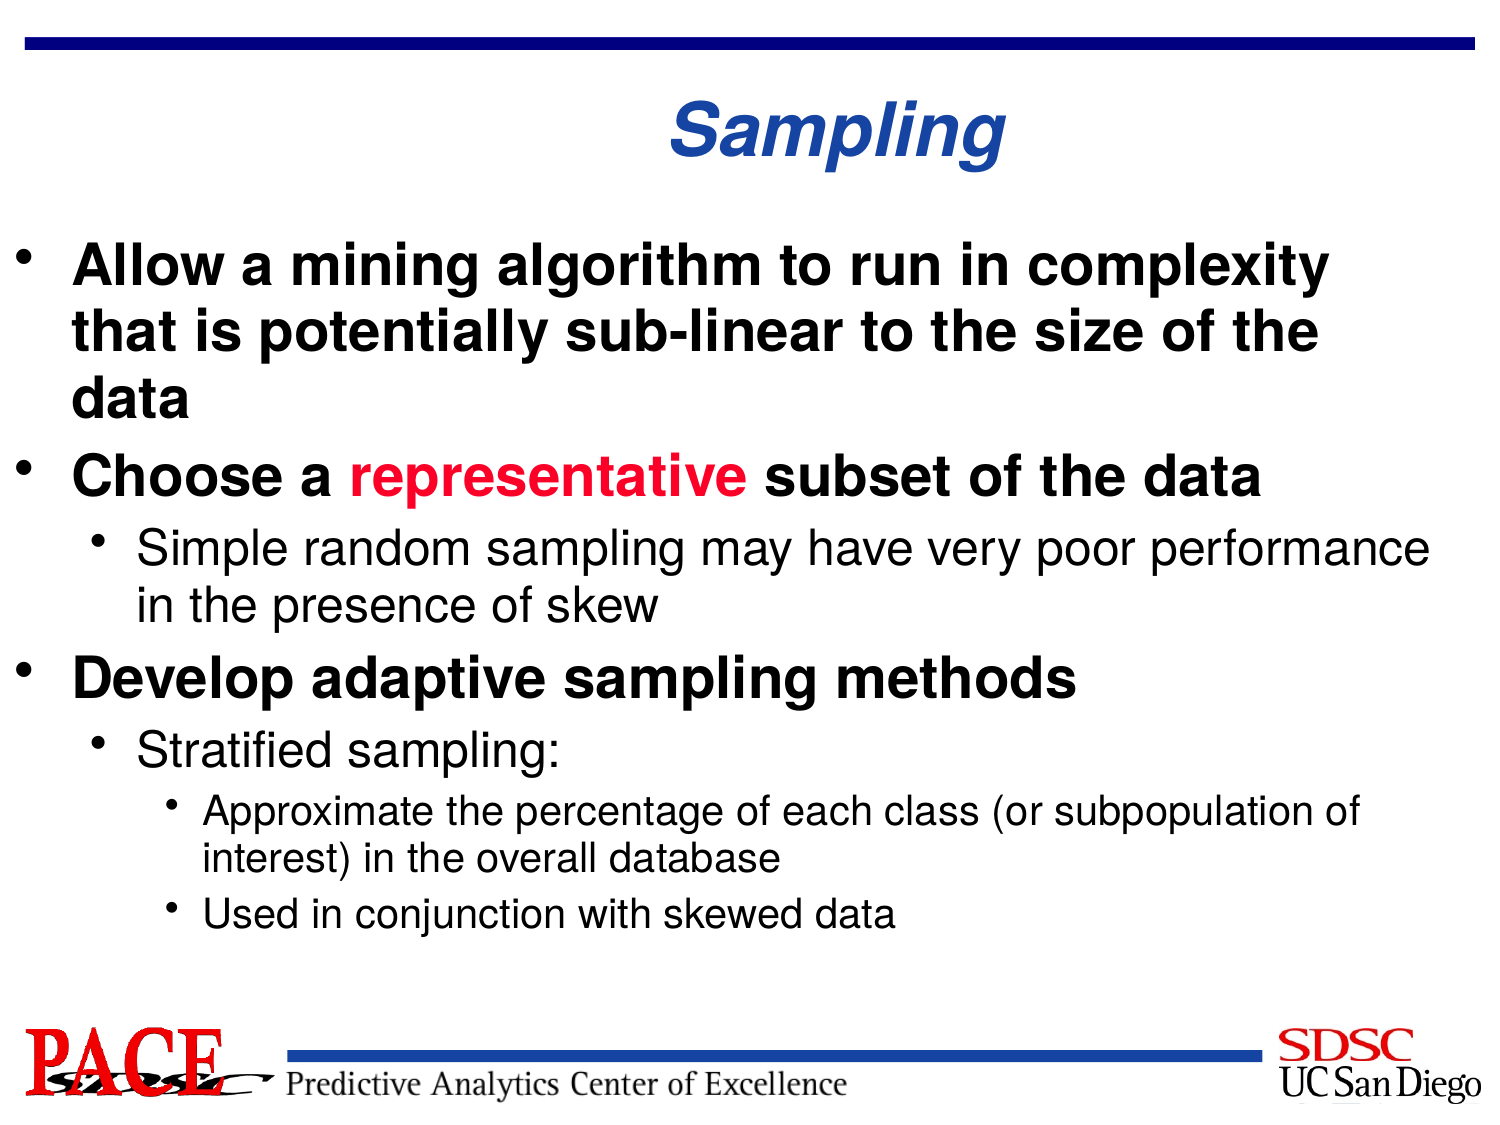

# Sampling
Allow a mining algorithm to run in complexity that is potentially sub-linear to the size of the data
Choose a representative subset of the data
Simple random sampling may have very poor performance in the presence of skew
Develop adaptive sampling methods
Stratified sampling:
Approximate the percentage of each class (or subpopulation of interest) in the overall database
Used in conjunction with skewed data